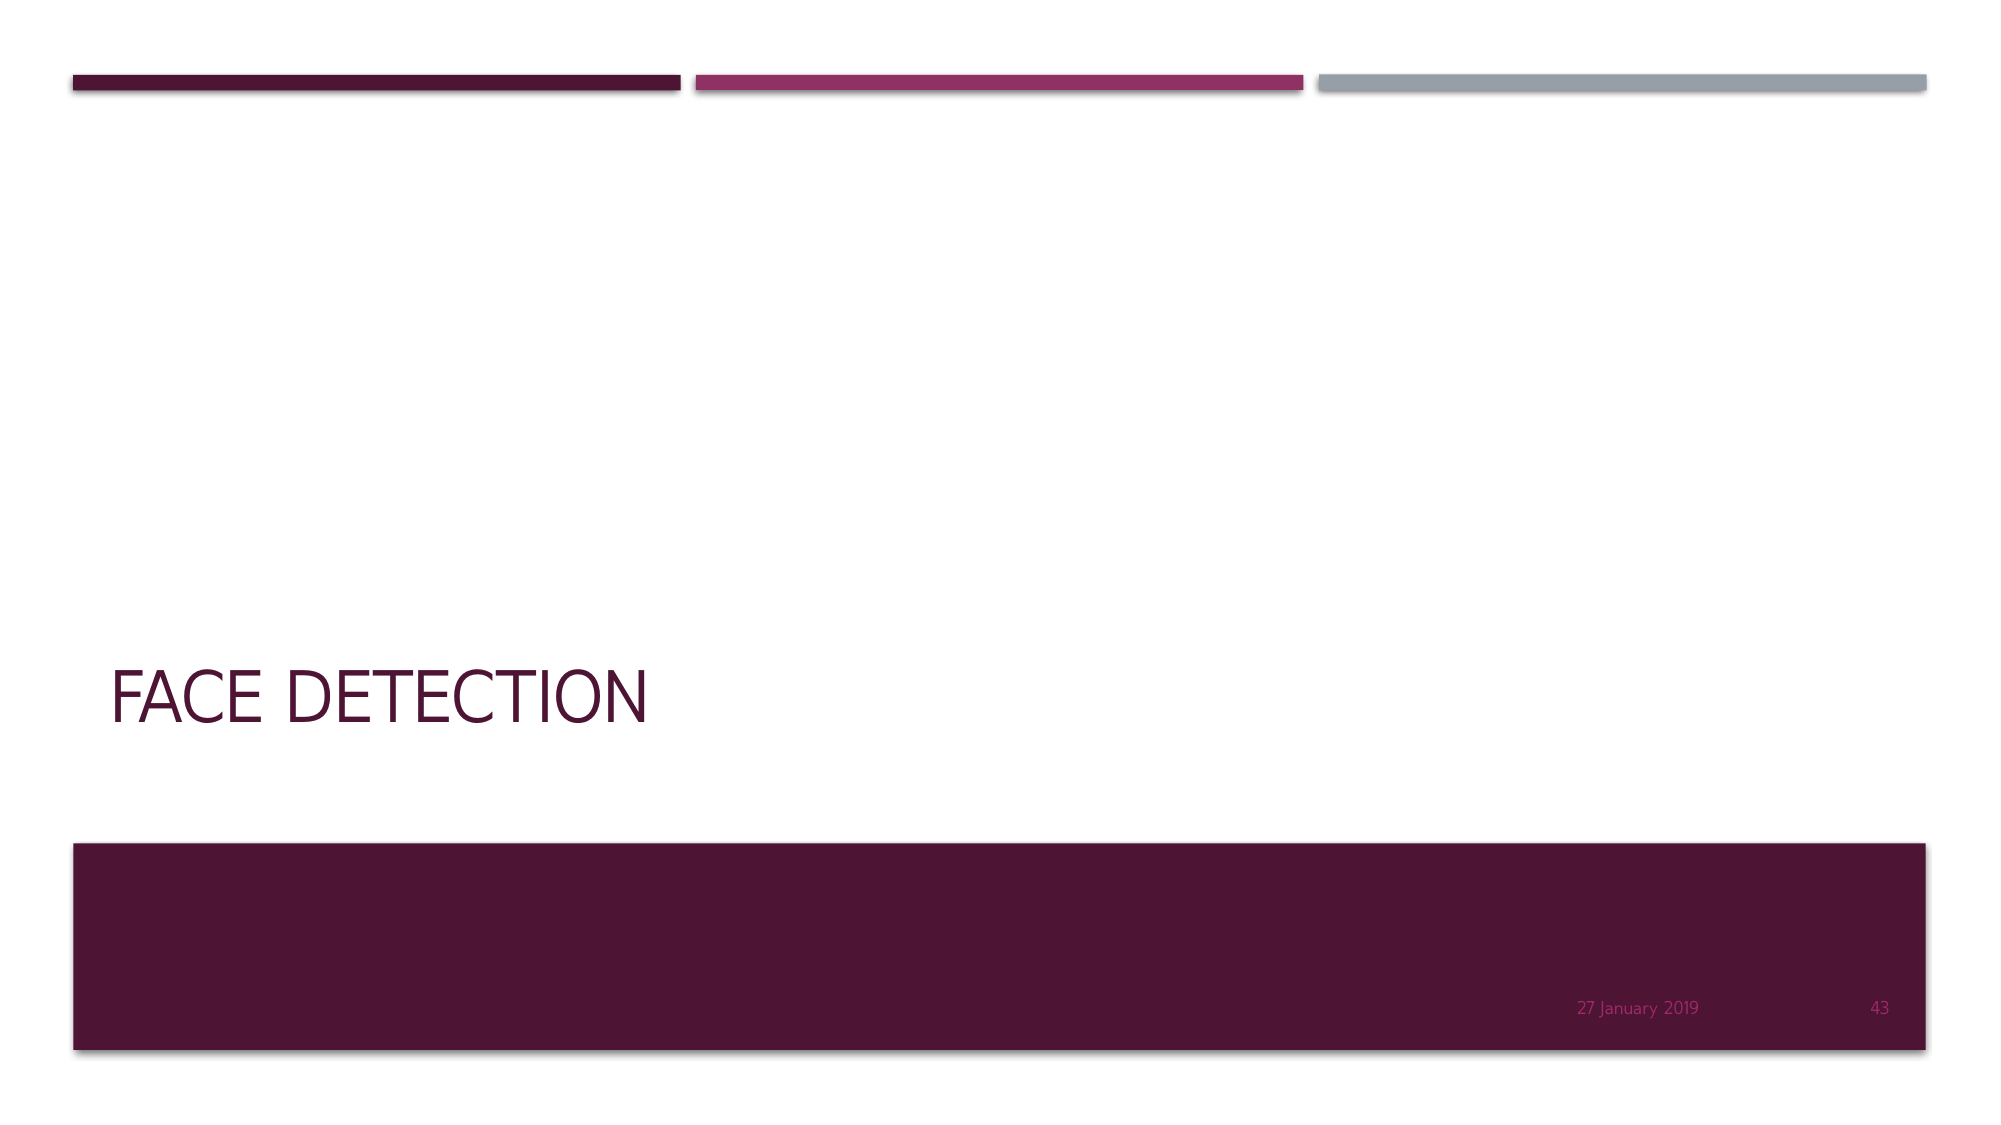

# Face detection

27 January 2019
43